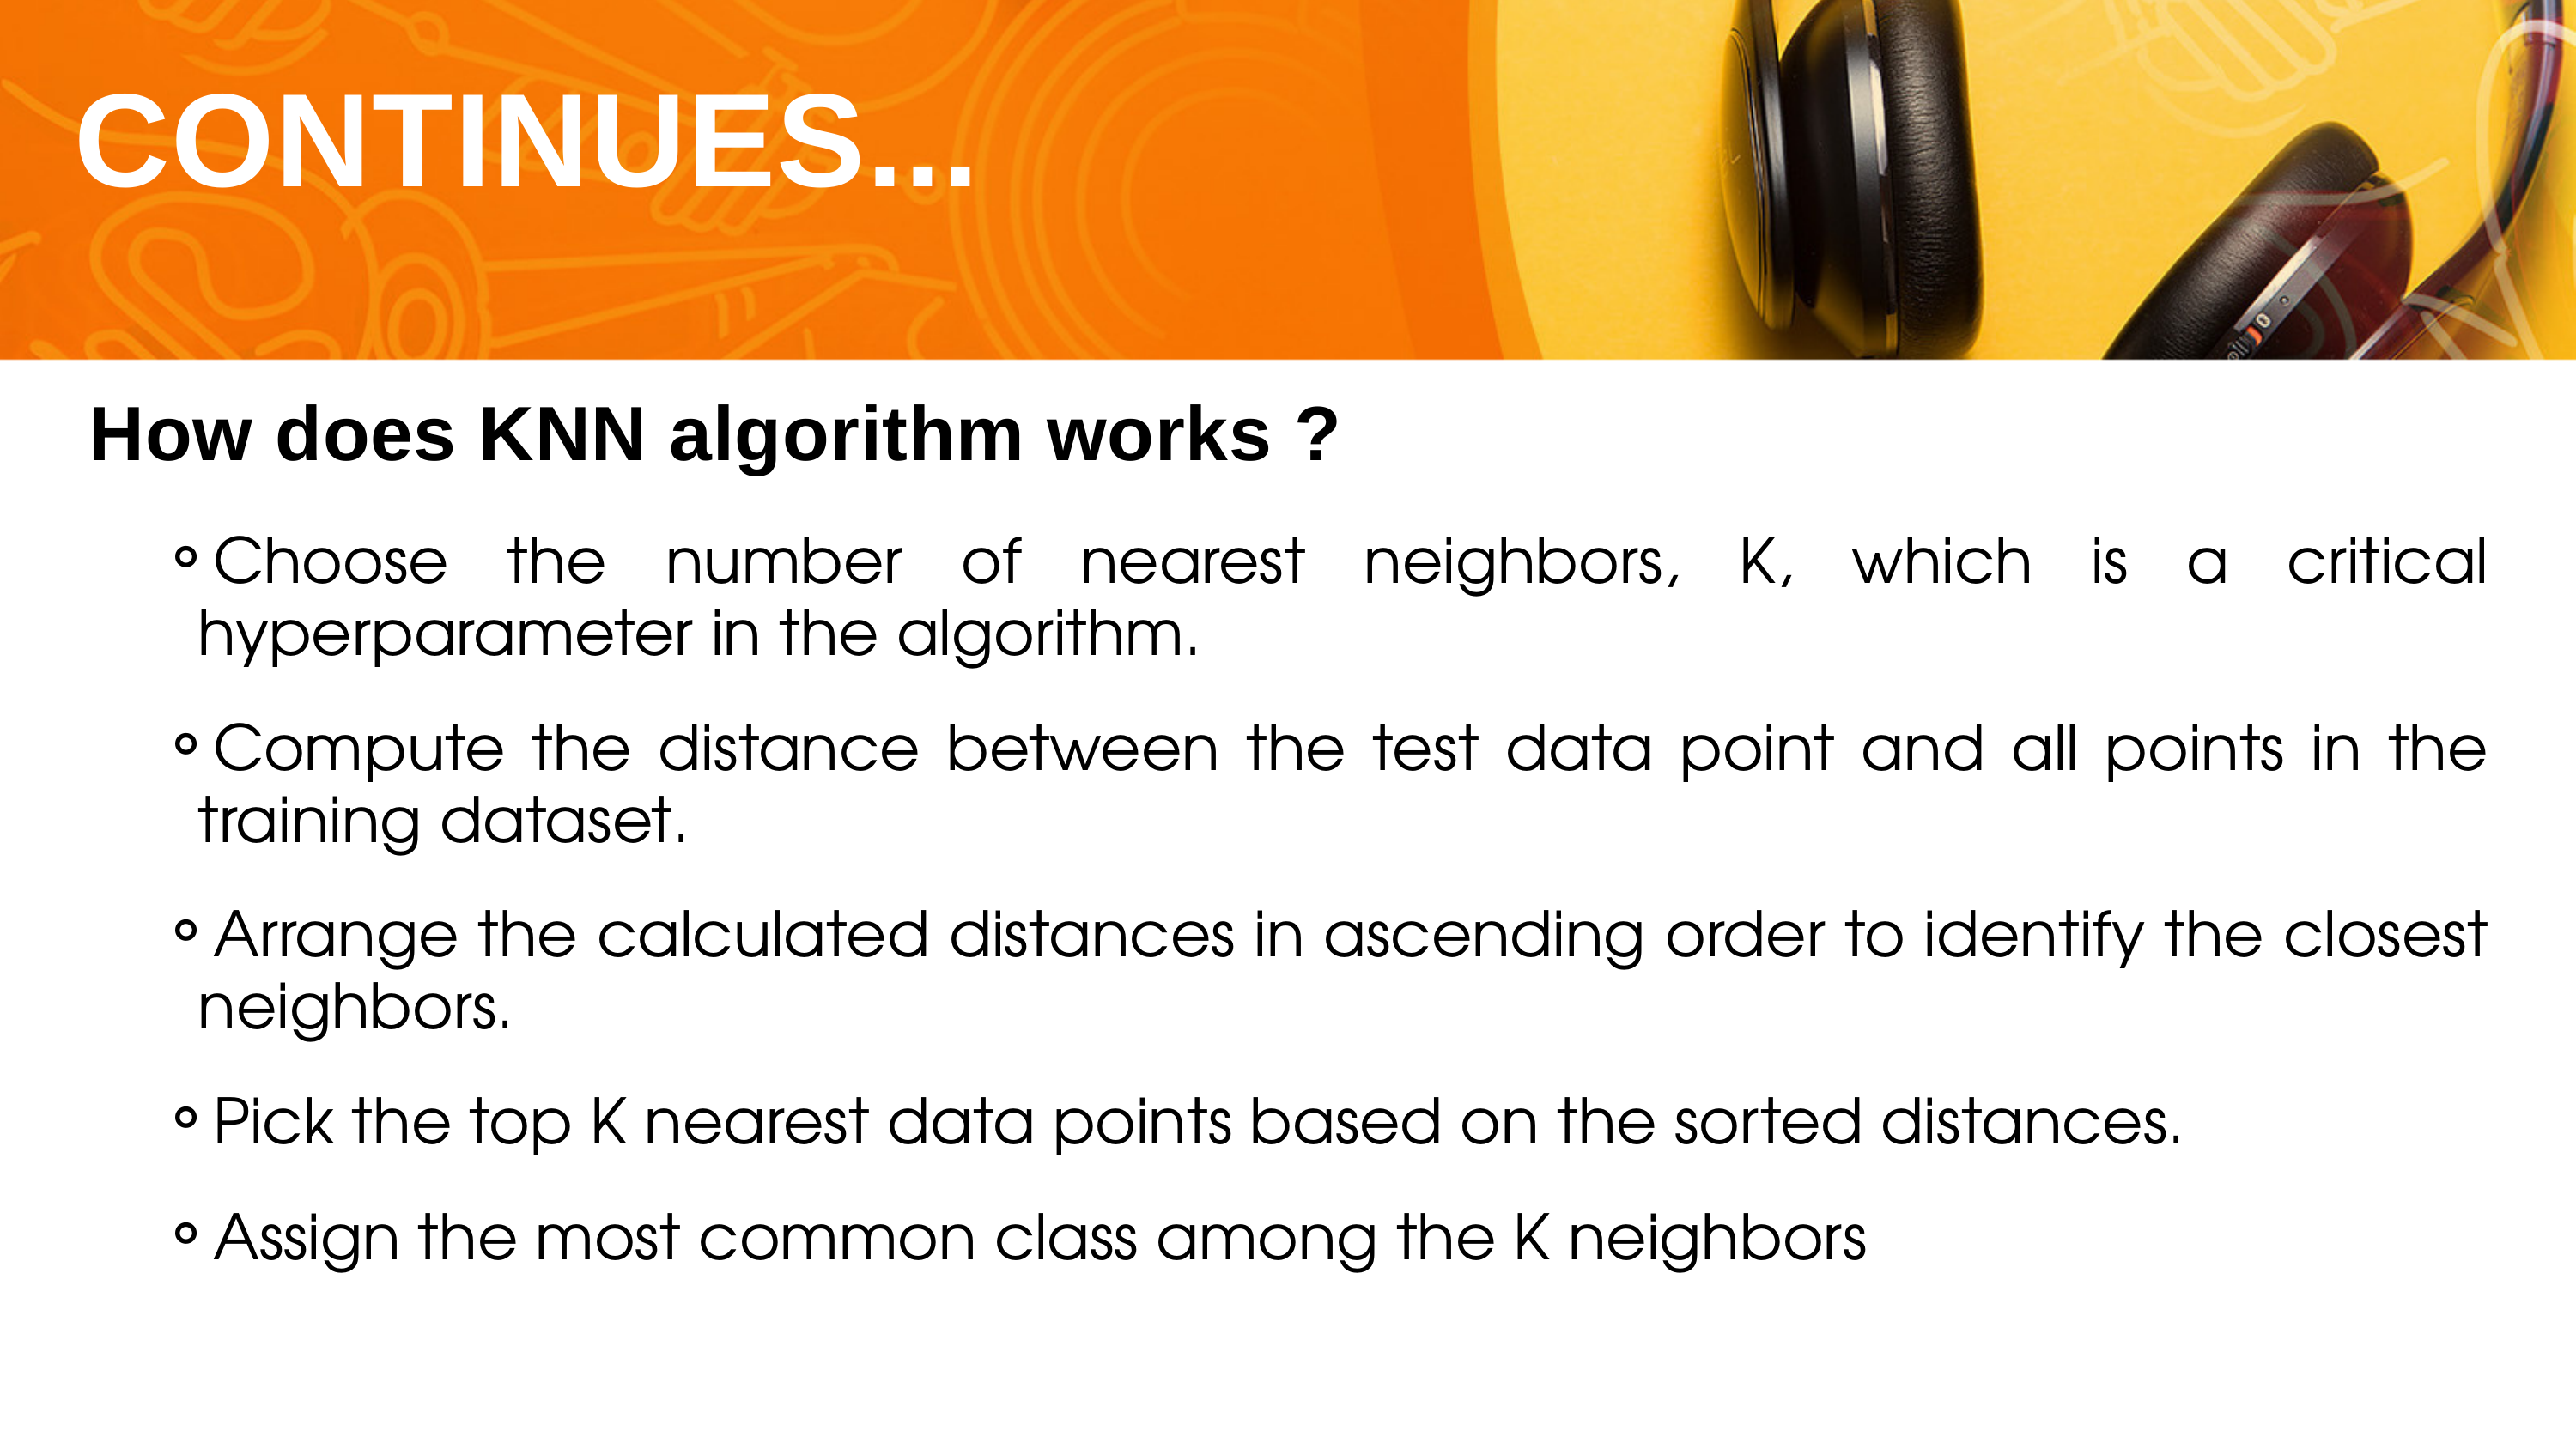

CONTINUES...
How does KNN algorithm works ?
Choose the number of nearest neighbors, K, which is a critical hyperparameter in the algorithm.
Compute the distance between the test data point and all points in the training dataset.
Arrange the calculated distances in ascending order to identify the closest neighbors.
Pick the top K nearest data points based on the sorted distances.
Assign the most common class among the K neighbors